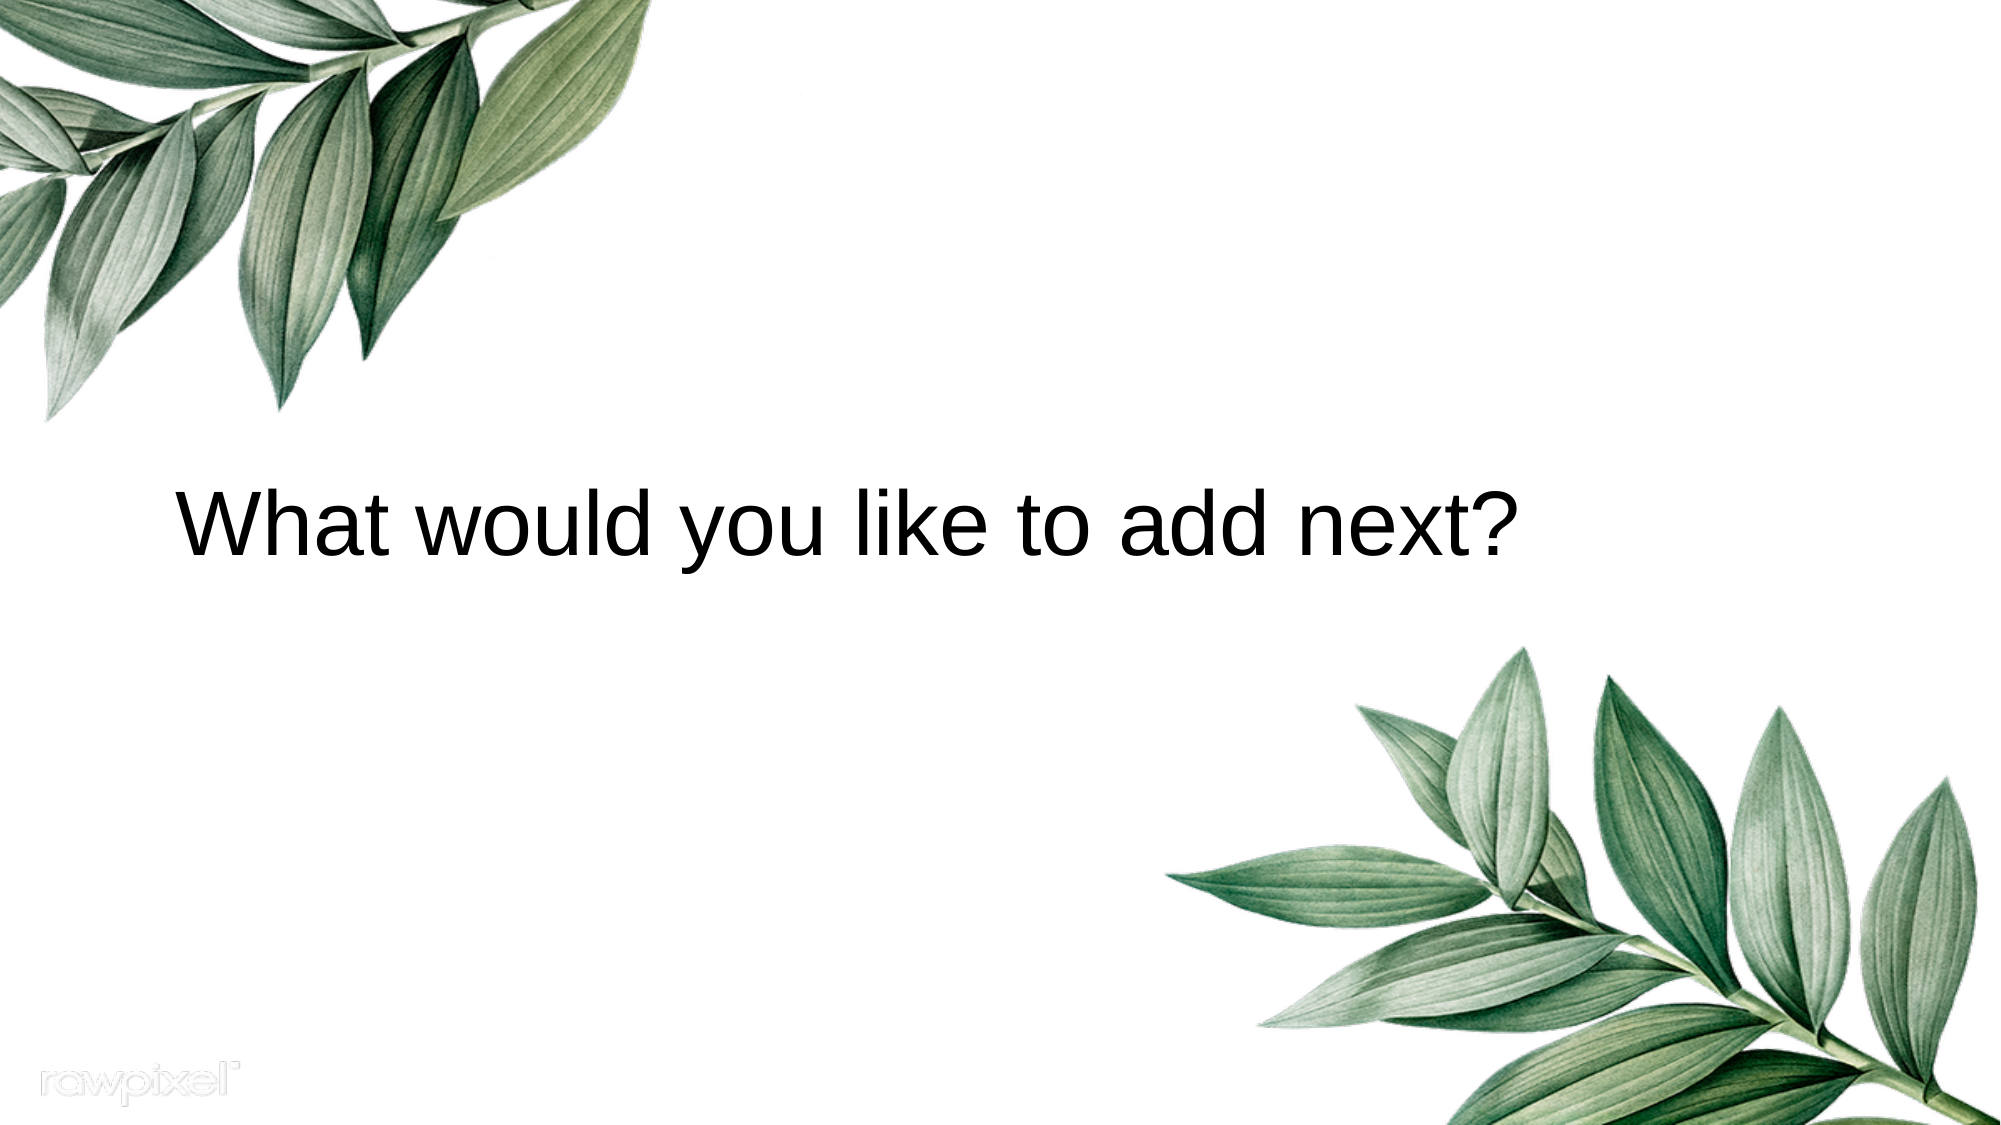

What would you like to add next?